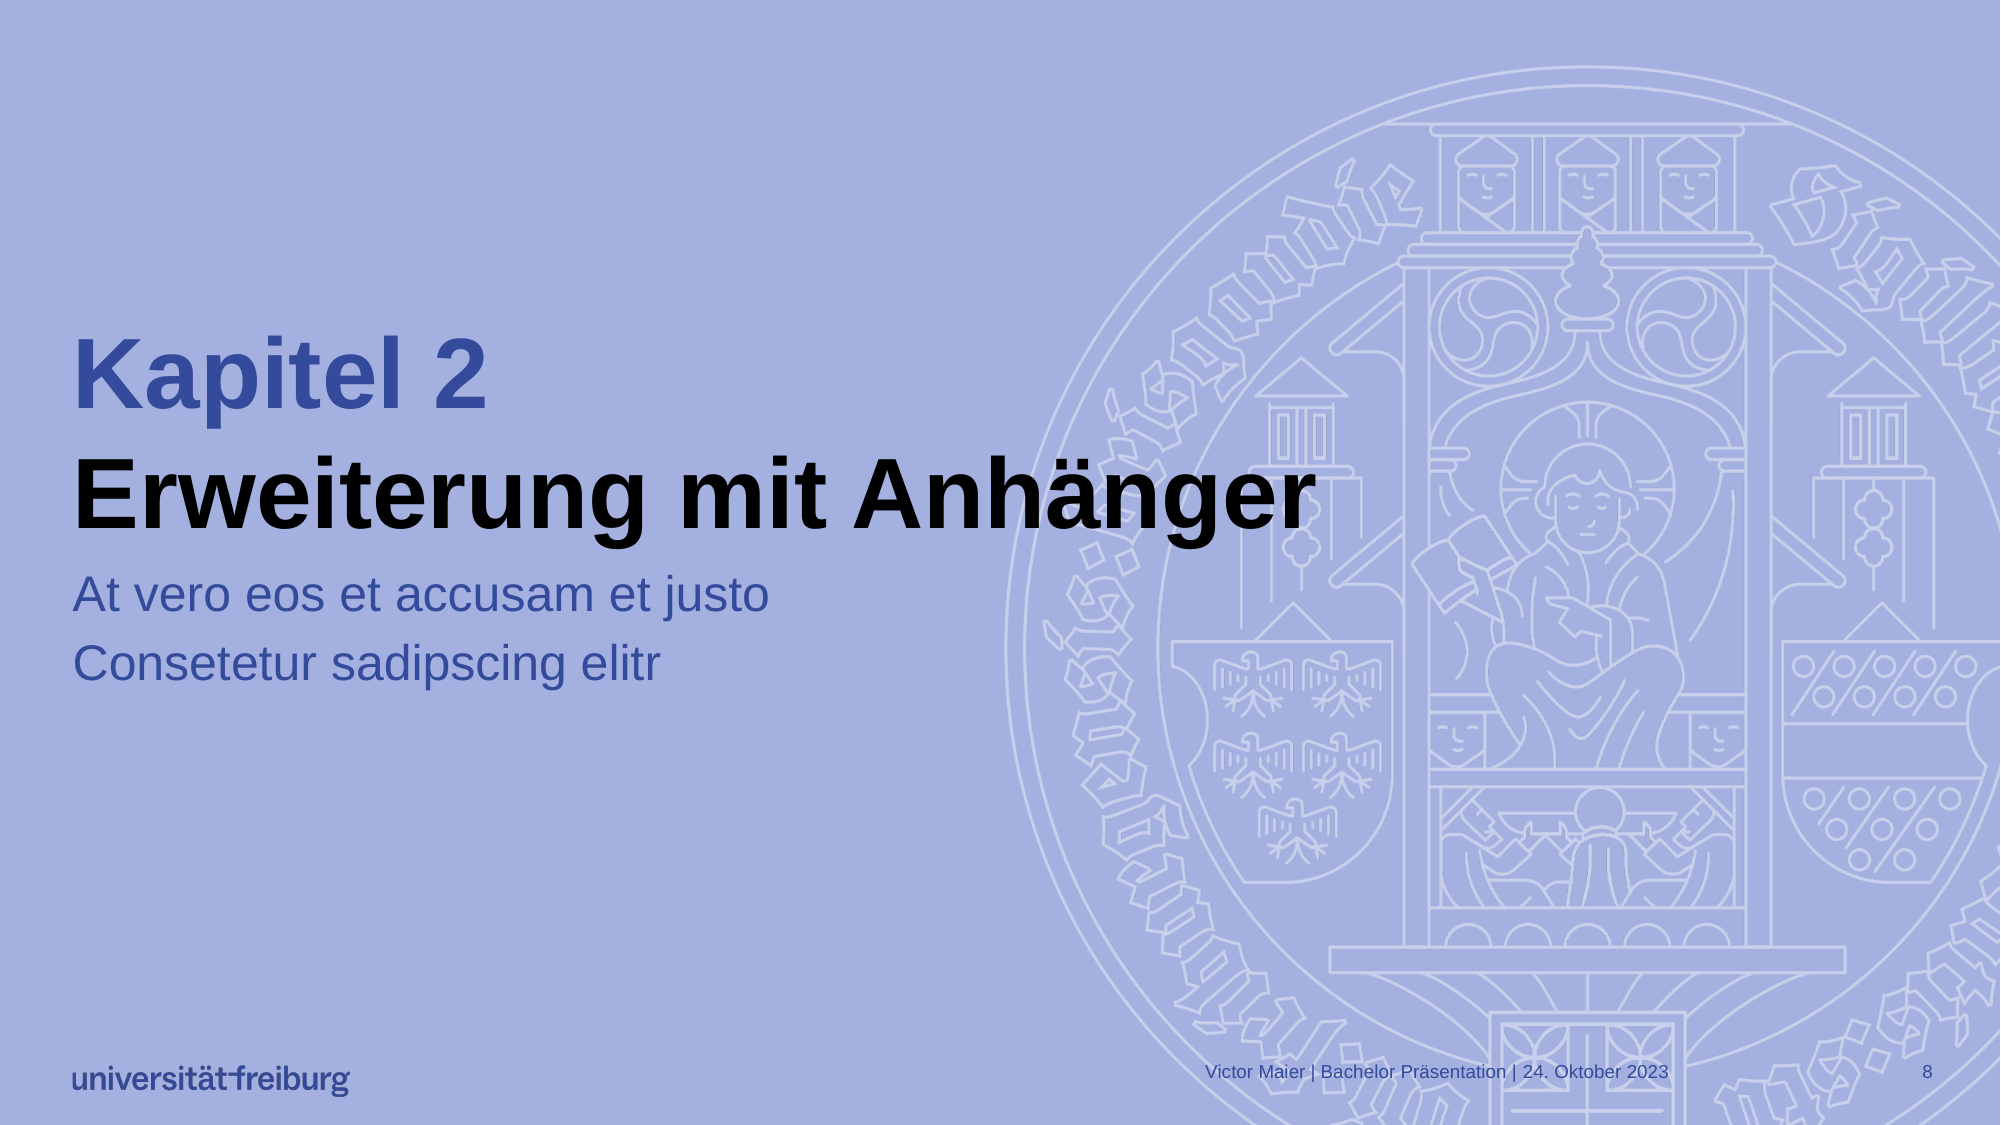

# Kapitel 2 Erweiterung mit Anhänger
At vero eos et accusam et justo
Consetetur sadipscing elitr
Victor Maier | Bachelor Präsentation |
24. Oktober 2023
8